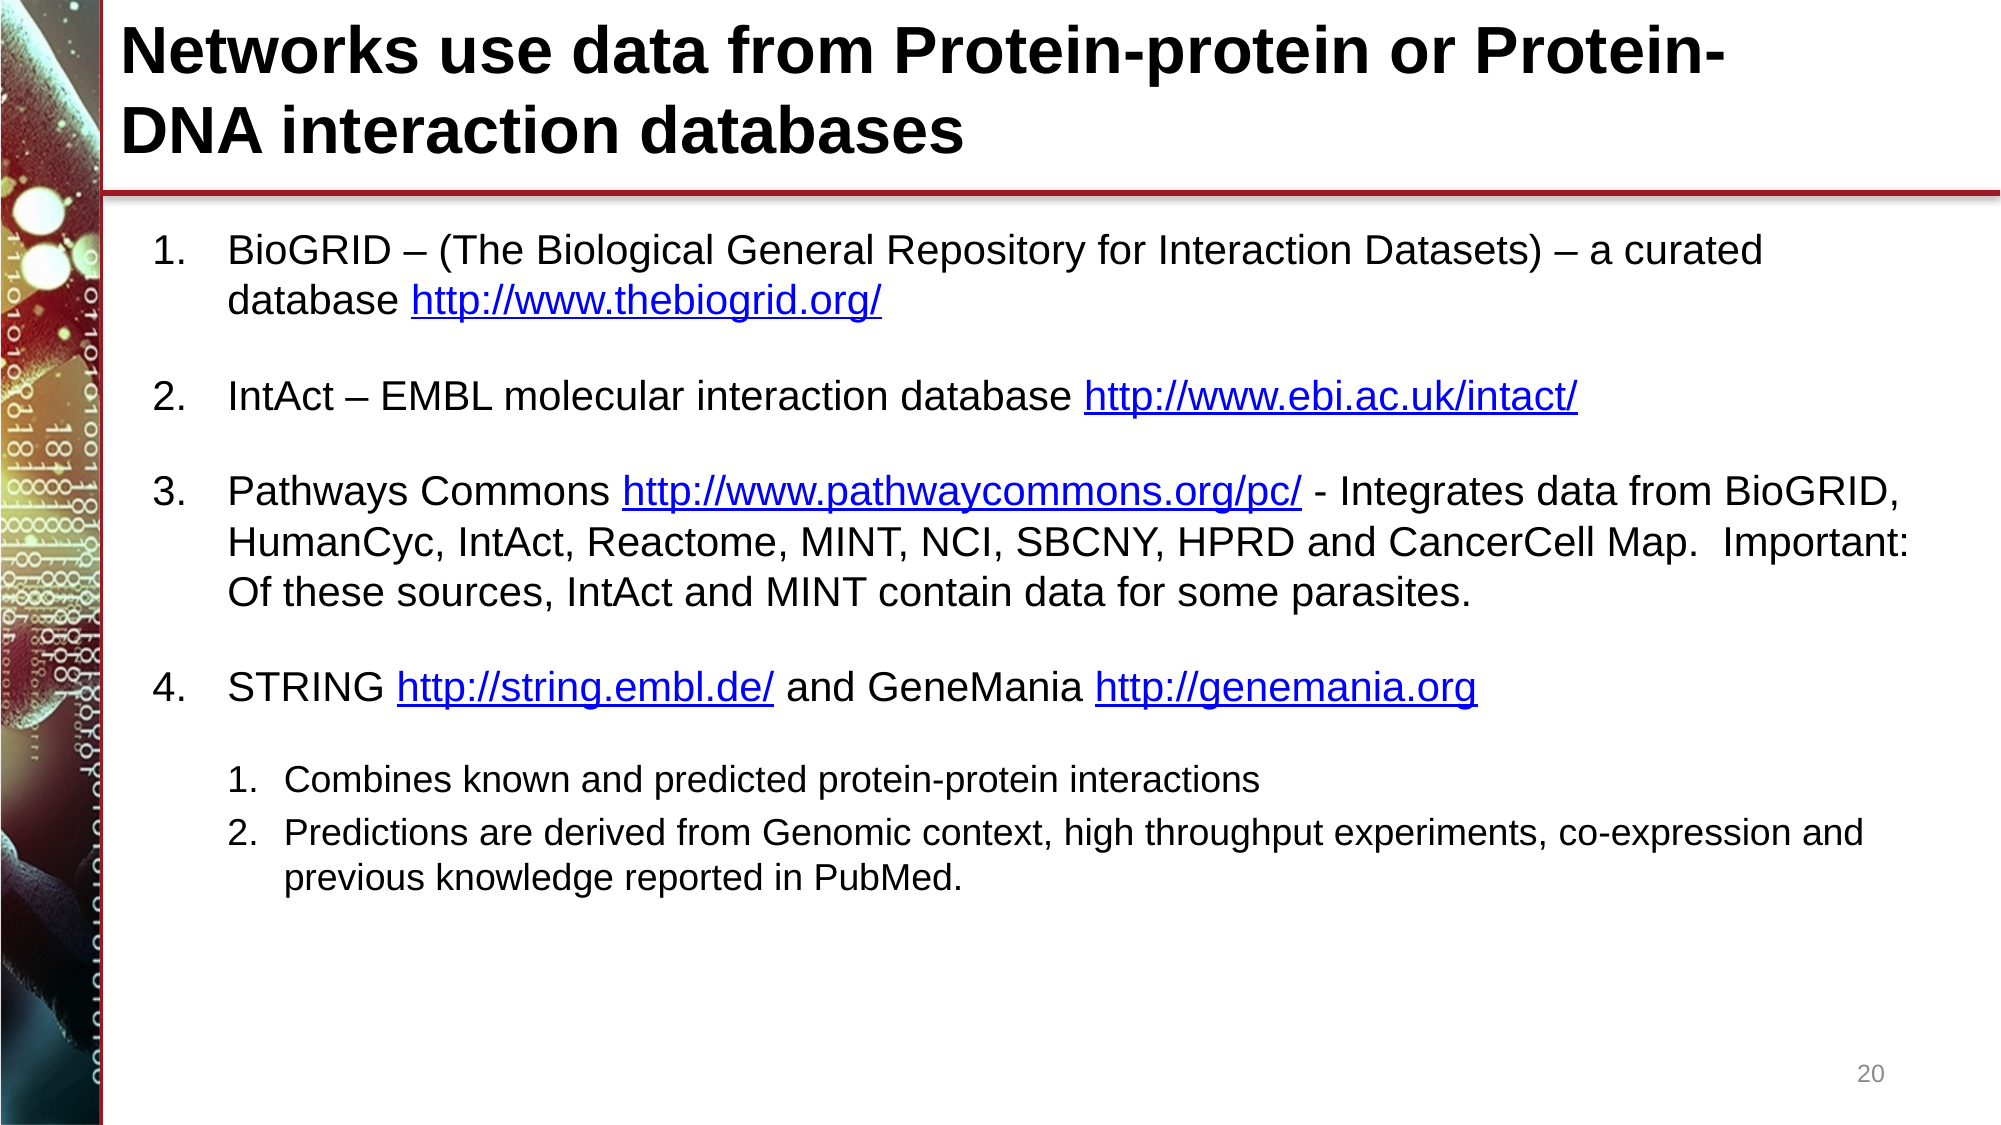

20
Networks use data from Protein-protein or Protein-DNA interaction databases
BioGRID – (The Biological General Repository for Interaction Datasets) – a curated database http://www.thebiogrid.org/
IntAct – EMBL molecular interaction database http://www.ebi.ac.uk/intact/
Pathways Commons http://www.pathwaycommons.org/pc/ - Integrates data from BioGRID, HumanCyc, IntAct, Reactome, MINT, NCI, SBCNY, HPRD and CancerCell Map.  Important: Of these sources, IntAct and MINT contain data for some parasites.
STRING http://string.embl.de/ and GeneMania http://genemania.org
Combines known and predicted protein-protein interactions
Predictions are derived from Genomic context, high throughput experiments, co-expression and previous knowledge reported in PubMed.